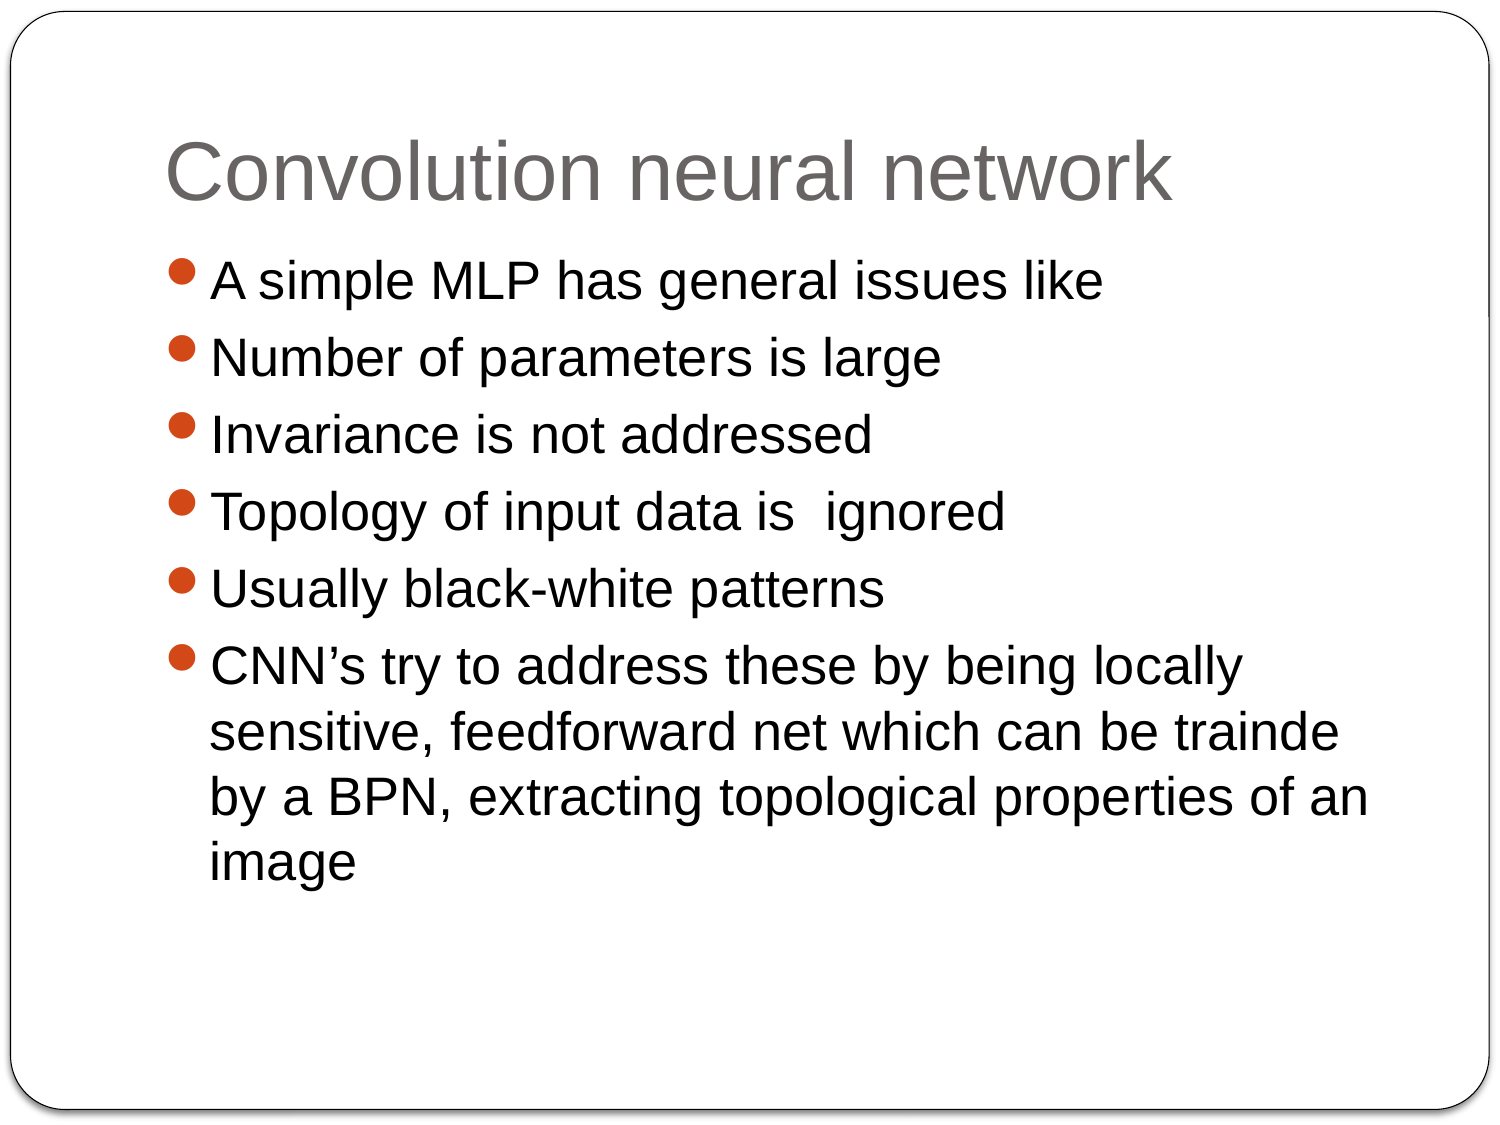

# Convolution neural network
A simple MLP has general issues like
Number of parameters is large
Invariance is not addressed
Topology of input data is  ignored
Usually black-white patterns
CNN’s try to address these by being locally sensitive, feedforward net which can be trainde by a BPN, extracting topological properties of an image